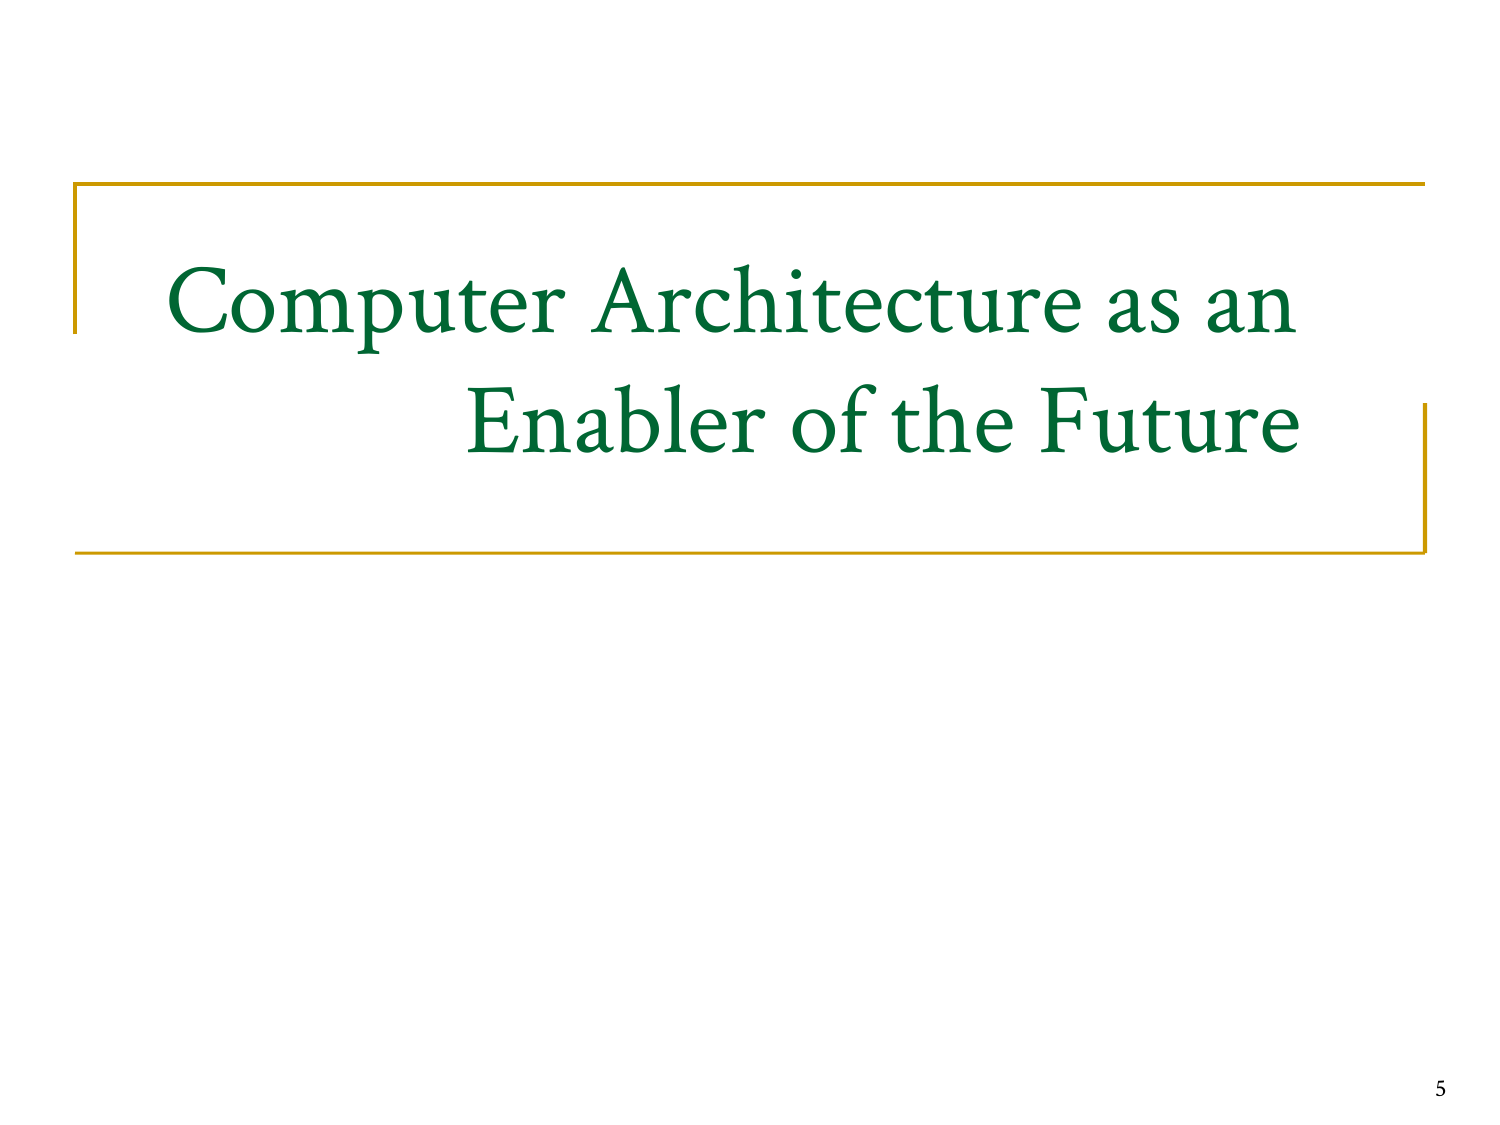

# Computer Architecture as an 			Enabler of the Future

5